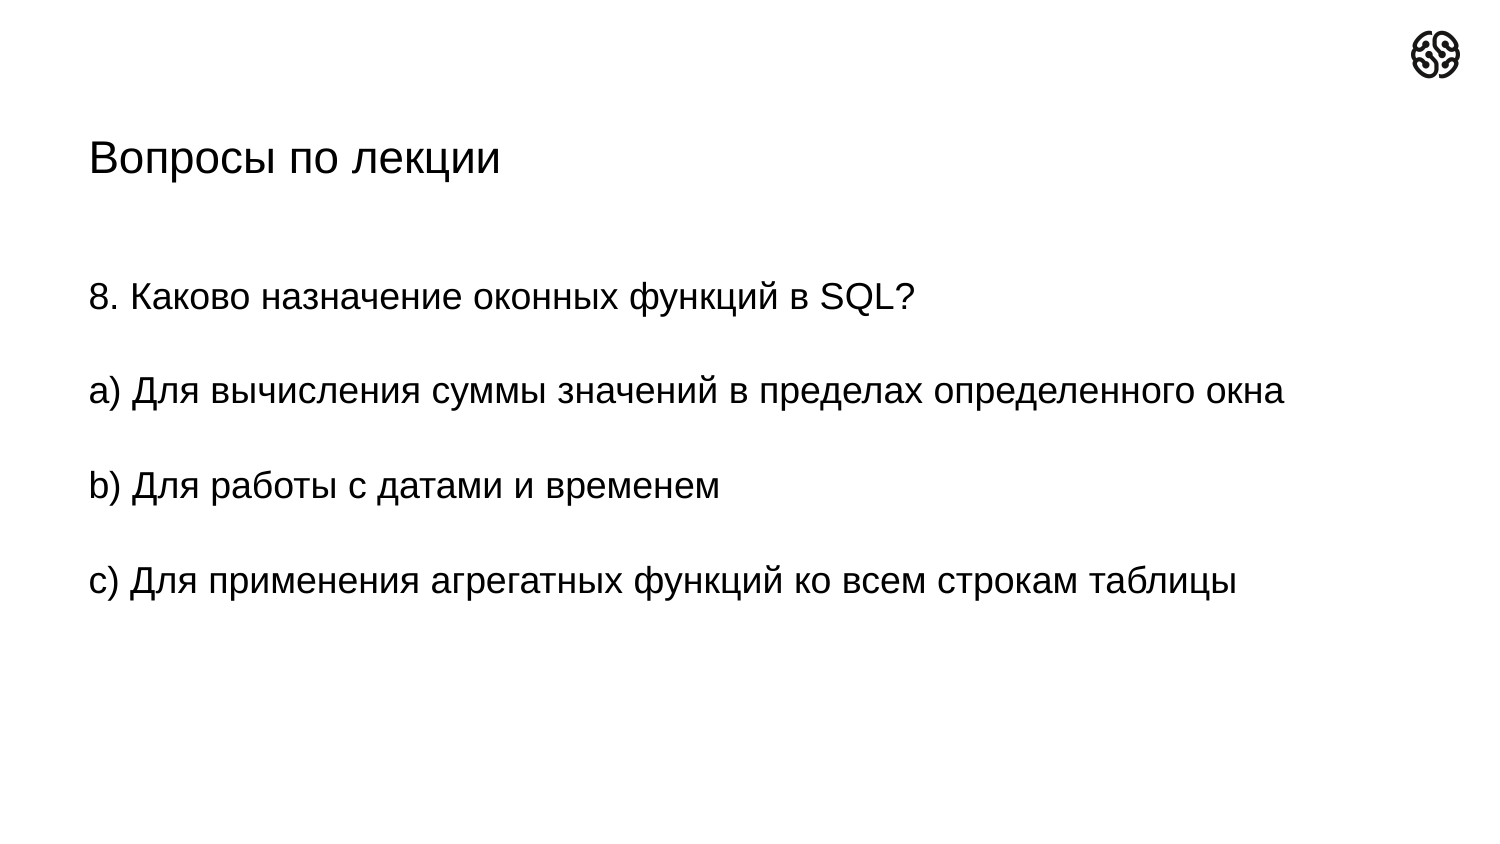

# Вопросы по лекции

8. Каково назначение оконных функций в SQL?
a) Для вычисления суммы значений в пределах определенного окна
b) Для работы с датами и временем
c) Для применения агрегатных функций ко всем строкам таблицы